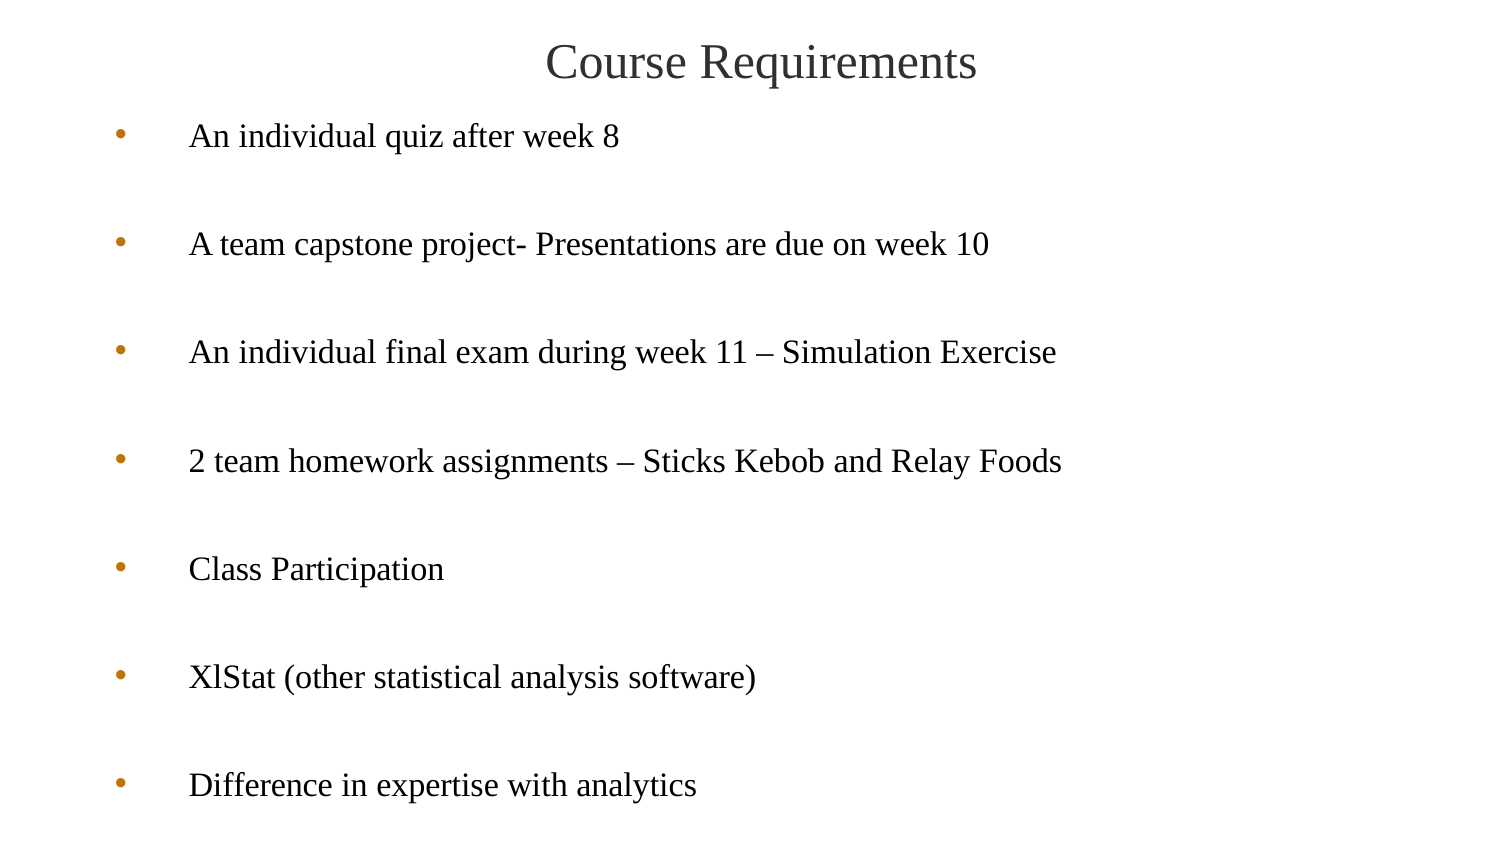

# Course Requirements
An individual quiz after week 8

A team capstone project- Presentations are due on week 10

An individual final exam during week 11 – Simulation Exercise

2 team homework assignments – Sticks Kebob and Relay Foods

Class Participation

XlStat (other statistical analysis software)

Difference in expertise with analytics